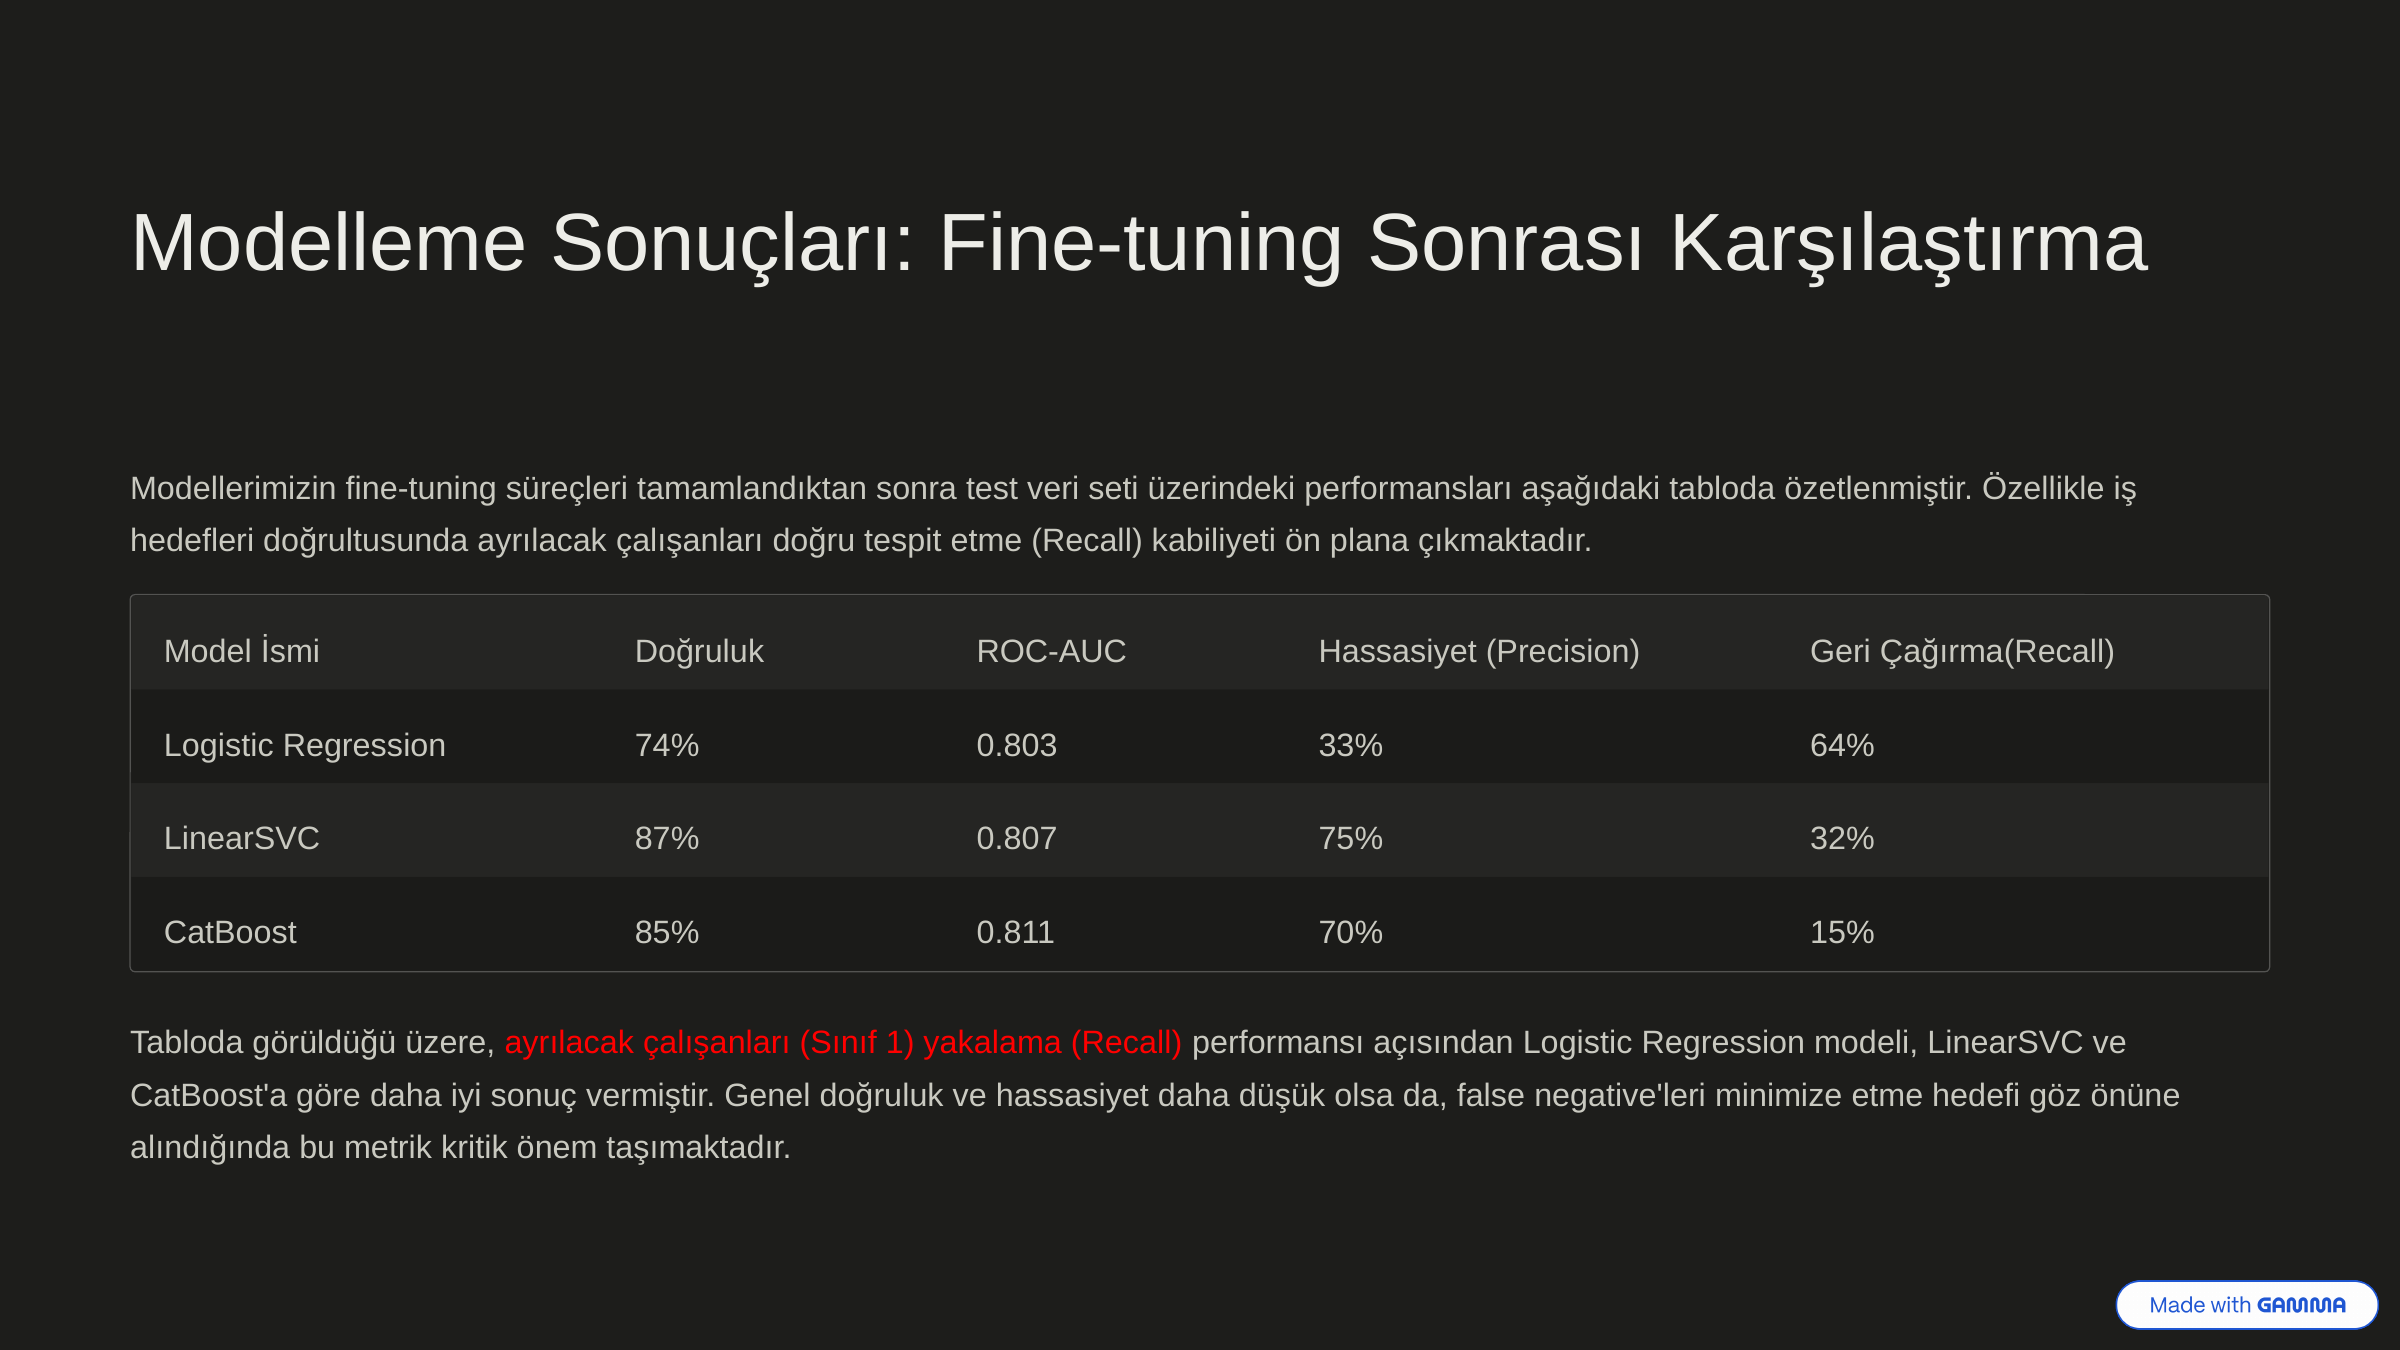

Modelleme Sonuçları: Fine-tuning Sonrası Karşılaştırma
Modellerimizin fine-tuning süreçleri tamamlandıktan sonra test veri seti üzerindeki performansları aşağıdaki tabloda özetlenmiştir. Özellikle iş hedefleri doğrultusunda ayrılacak çalışanları doğru tespit etme (Recall) kabiliyeti ön plana çıkmaktadır.

Model İsmi
Doğruluk
ROC-AUC
Hassasiyet (Precision)
Geri Çağırma(Recall)

Logistic Regression
74%
0.803
33%
64%

LinearSVC
87%
0.807
75%
32%

CatBoost
85%
0.811
70%
15%
Tabloda görüldüğü üzere, ayrılacak çalışanları (Sınıf 1) yakalama (Recall) performansı açısından Logistic Regression modeli, LinearSVC ve CatBoost'a göre daha iyi sonuç vermiştir. Genel doğruluk ve hassasiyet daha düşük olsa da, false negative'leri minimize etme hedefi göz önüne alındığında bu metrik kritik önem taşımaktadır.